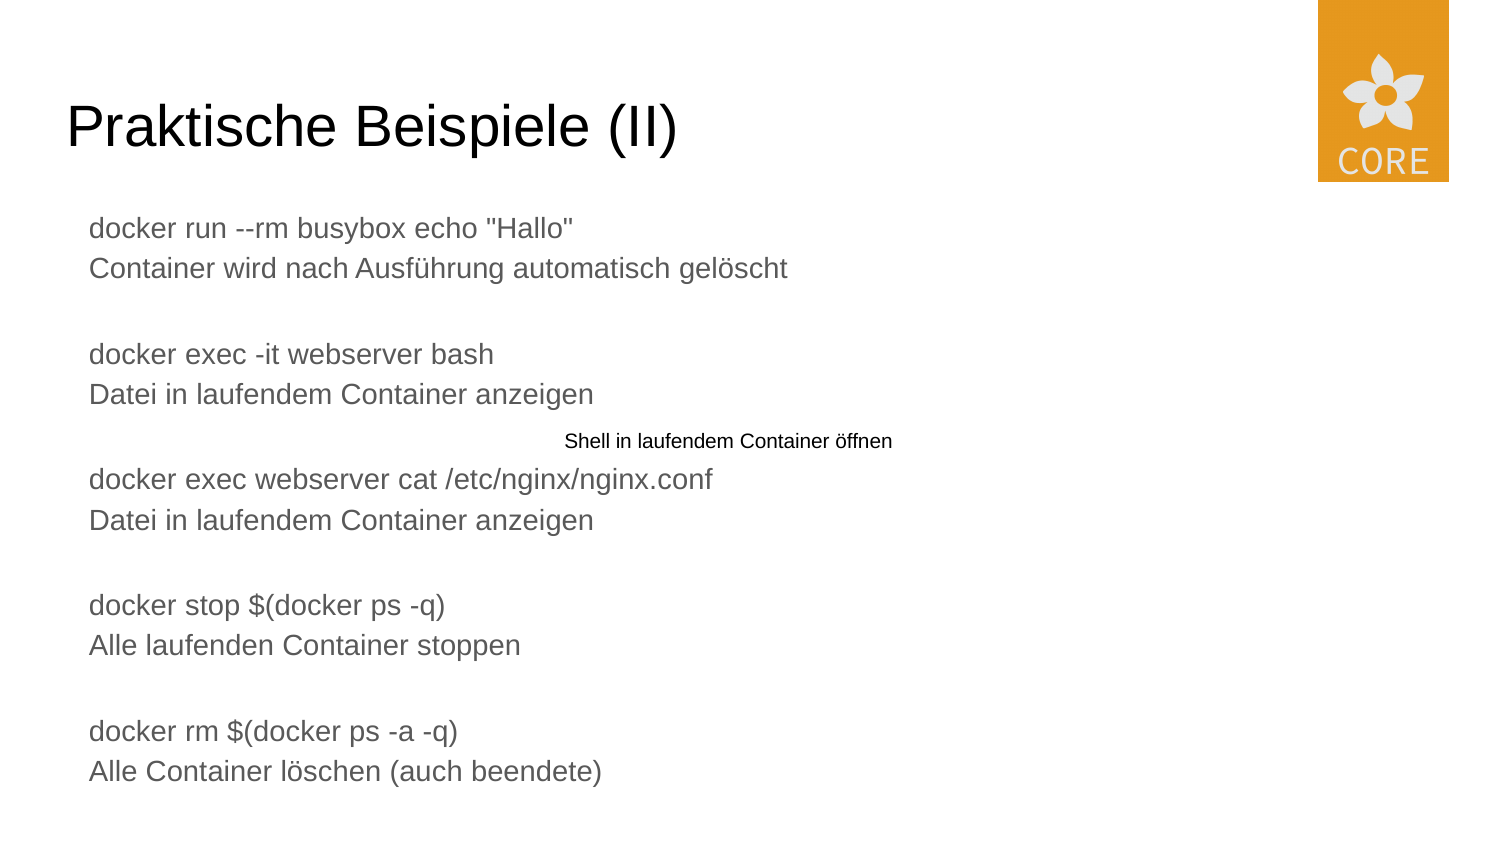

# Praktische Beispiele (II)
docker run --rm busybox echo "Hallo"
Container wird nach Ausführung automatisch gelöscht
docker exec -it webserver bash
Datei in laufendem Container anzeigen
docker exec webserver cat /etc/nginx/nginx.conf
Datei in laufendem Container anzeigen
docker stop $(docker ps -q)
Alle laufenden Container stoppen
docker rm $(docker ps -a -q)
Alle Container löschen (auch beendete)

Shell in laufendem Container öffnen